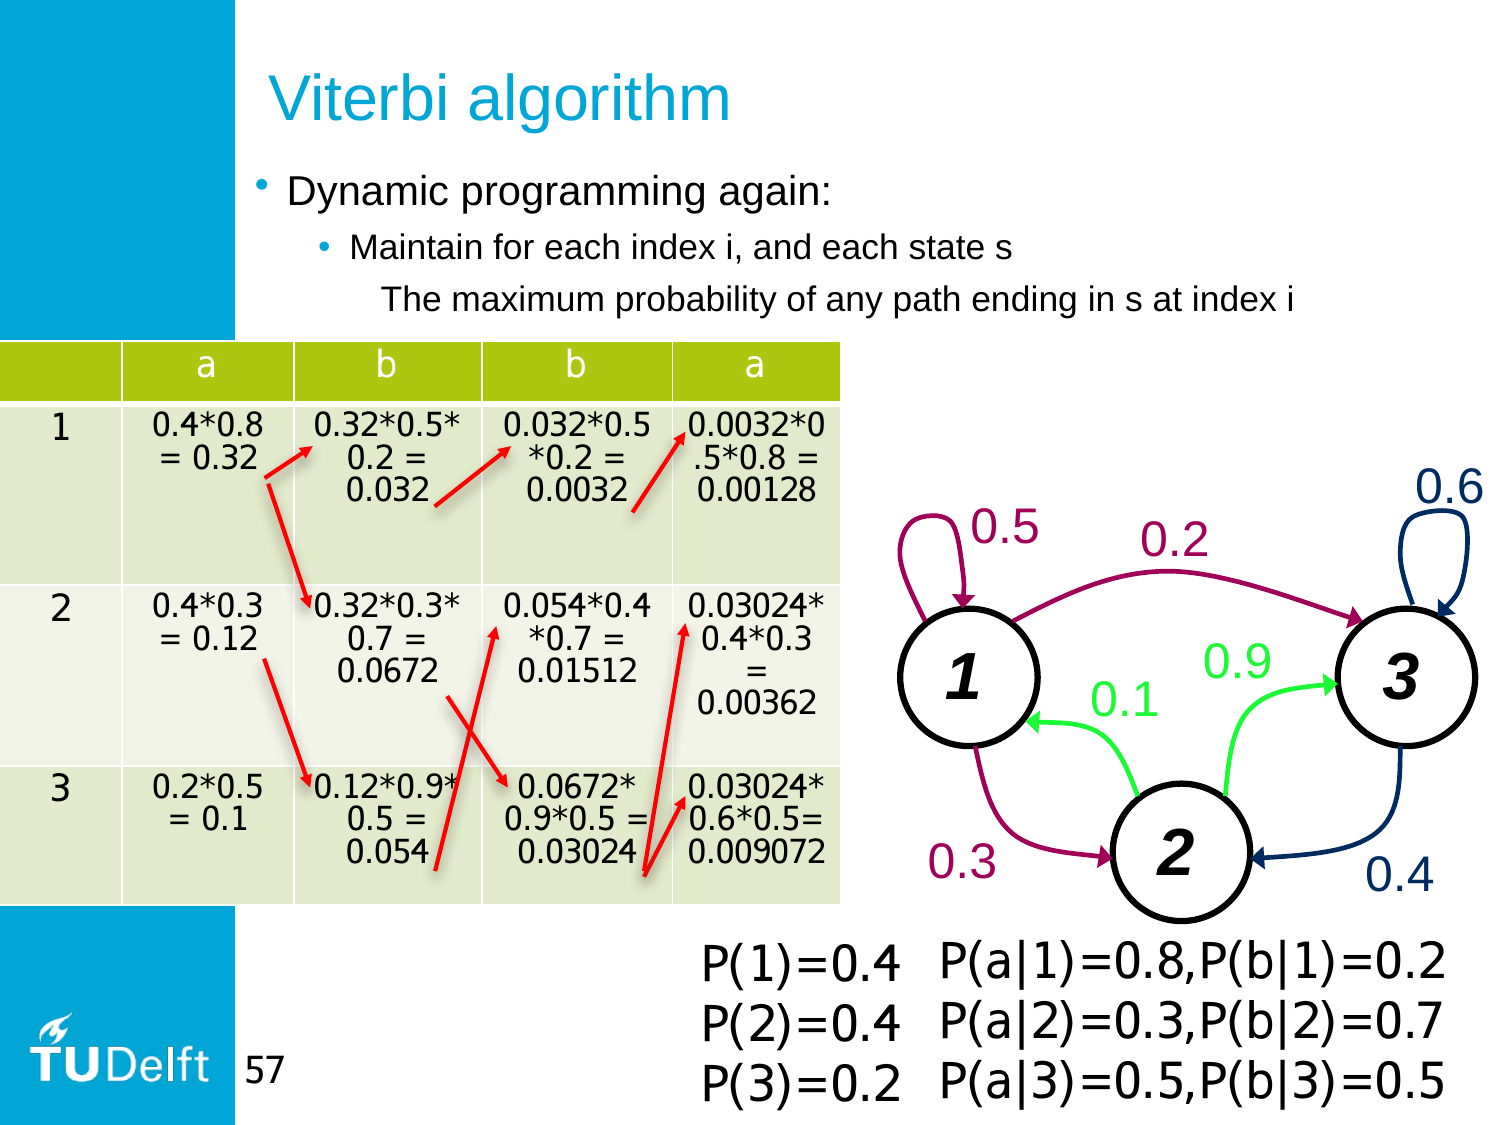

# Viterbi algorithm
Dynamic programming again:
Maintain for each index i, and each state s
The maximum probability of any path ending in s at index i
|  | a | b | b | a |
| --- | --- | --- | --- | --- |
| 1 | 0.4\*0.8 = 0.32 | 0.32\*0.5\* 0.2 = 0.032 | 0.032\*0.5\*0.2 = 0.0032 | 0.0032\*0.5\*0.8 = 0.00128 |
| 2 | 0.4\*0.3 = 0.12 | 0.32\*0.3\* 0.7 = 0.0672 | 0.054\*0.4\*0.7 = 0.01512 | 0.03024\*0.4\*0.3 = 0.00362 |
| 3 | 0.2\*0.5 = 0.1 | 0.12\*0.9\*0.5 = 0.054 | 0.0672\* 0.9\*0.5 = 0.03024 | 0.03024\*0.6\*0.5= 0.009072 |
0.6
0.5
0.2

0.9
1
3
0.1

2
0.3
0.4
P(a|1)=0.8,P(b|1)=0.2
P(a|2)=0.3,P(b|2)=0.7
P(a|3)=0.5,P(b|3)=0.5
P(1)=0.4
P(2)=0.4
P(3)=0.2
57